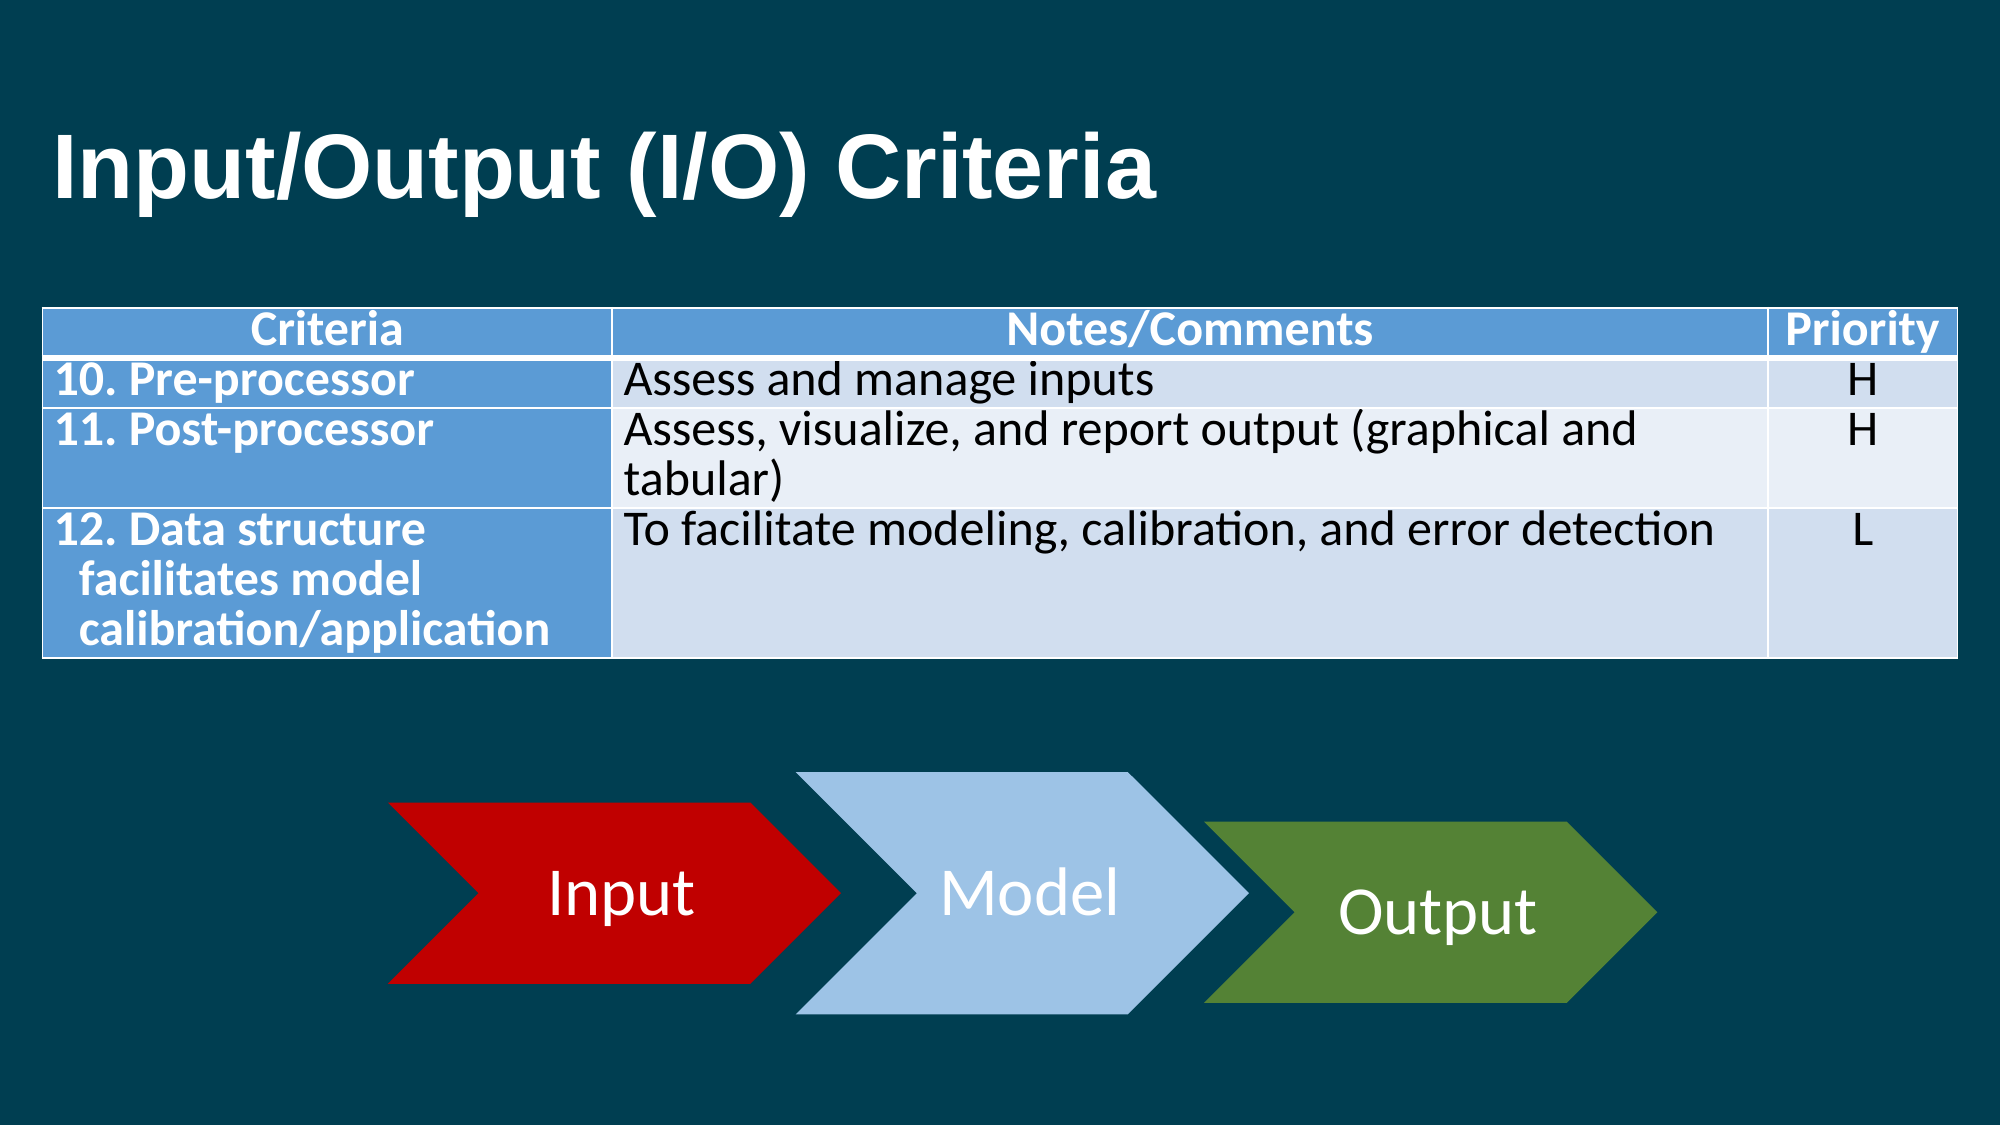

# Input/Output (I/O) Criteria

| Criteria | Notes/Comments | Priority |
| --- | --- | --- |
| 10. Pre-processor | Assess and manage inputs | H |
| 11. Post-processor | Assess, visualize, and report output (graphical and tabular) | H |
| 12. Data structure facilitates model calibration/application | To facilitate modeling, calibration, and error detection | L |
Input
Model
Output